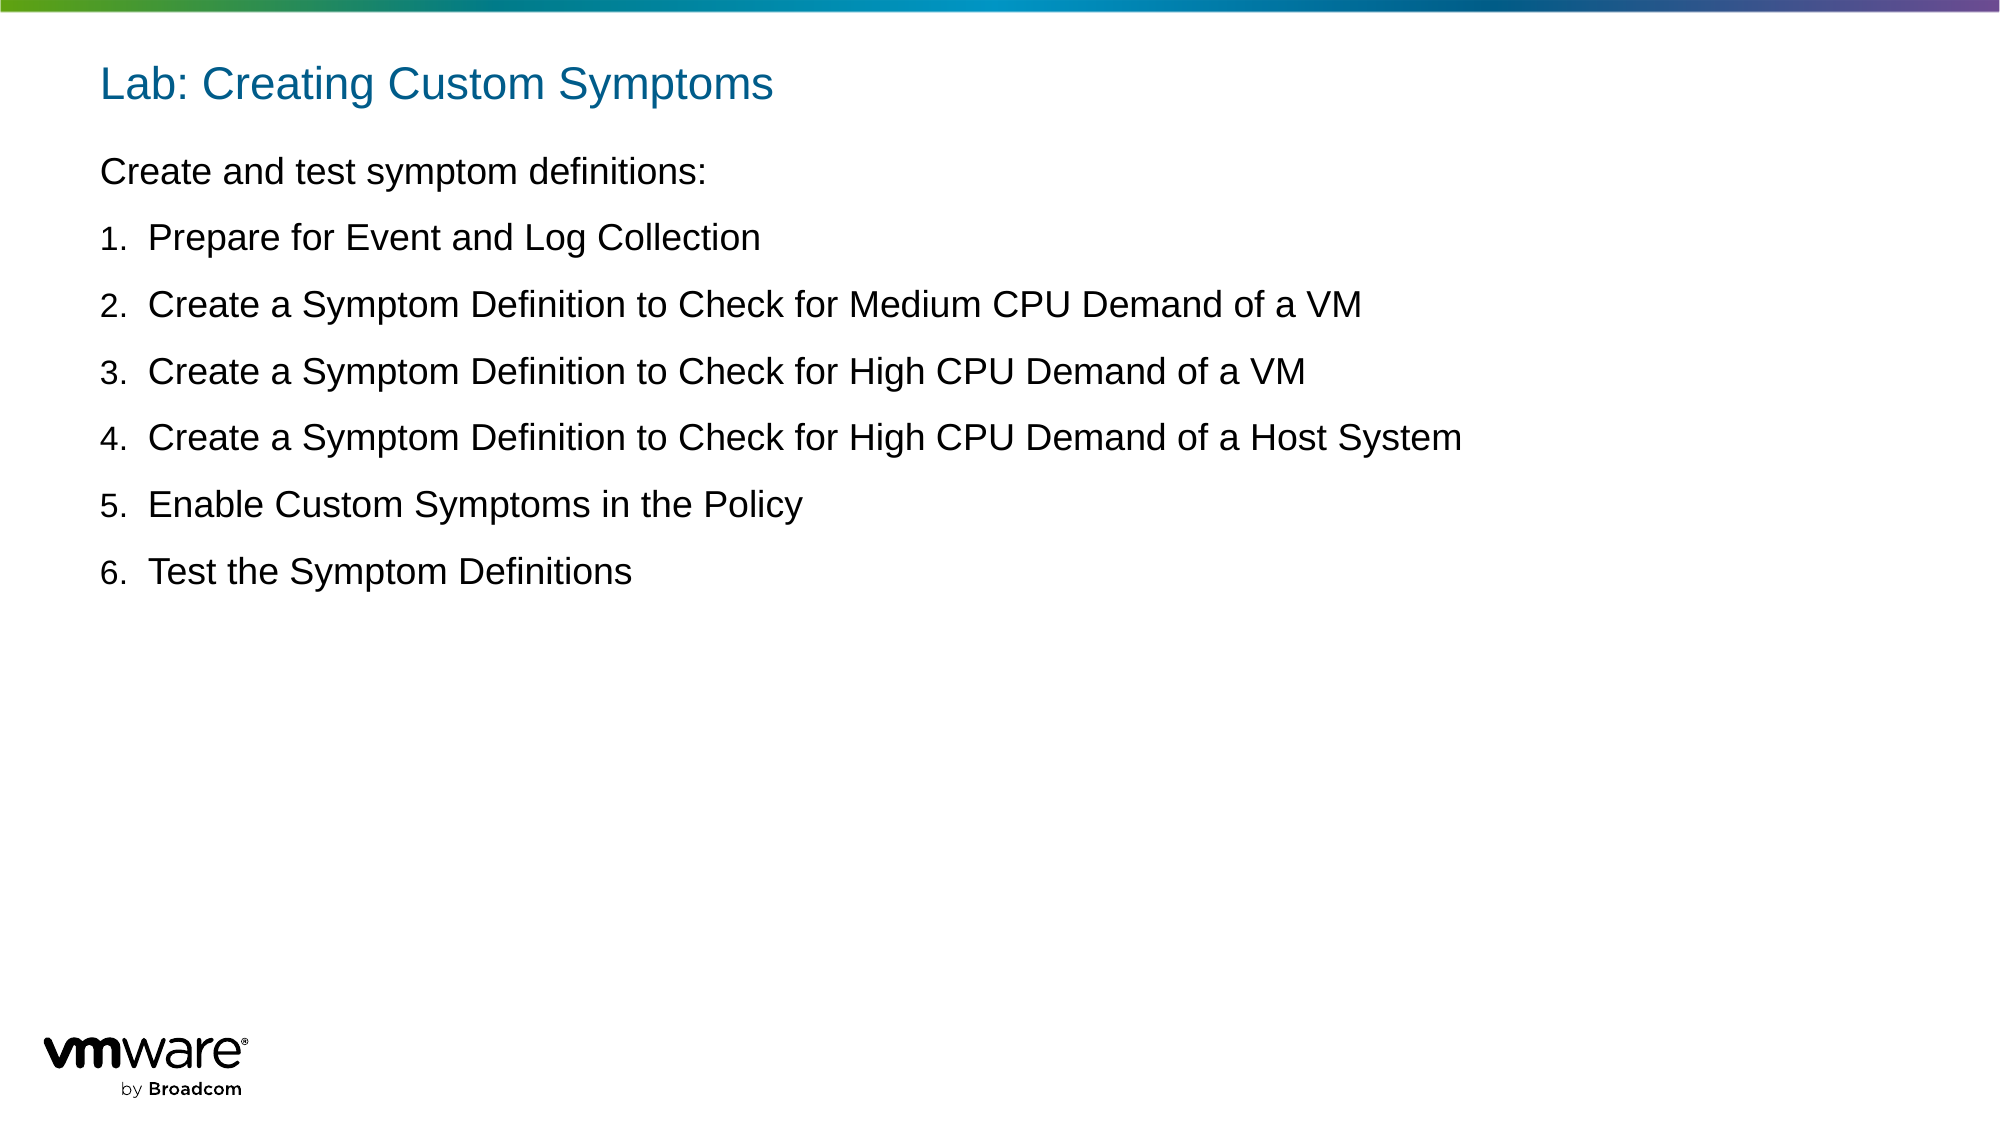

# Lab: Creating Custom Symptoms
Create and test symptom definitions:
Prepare for Event and Log Collection
Create a Symptom Definition to Check for Medium CPU Demand of a VM
Create a Symptom Definition to Check for High CPU Demand of a VM
Create a Symptom Definition to Check for High CPU Demand of a Host System
Enable Custom Symptoms in the Policy
Test the Symptom Definitions